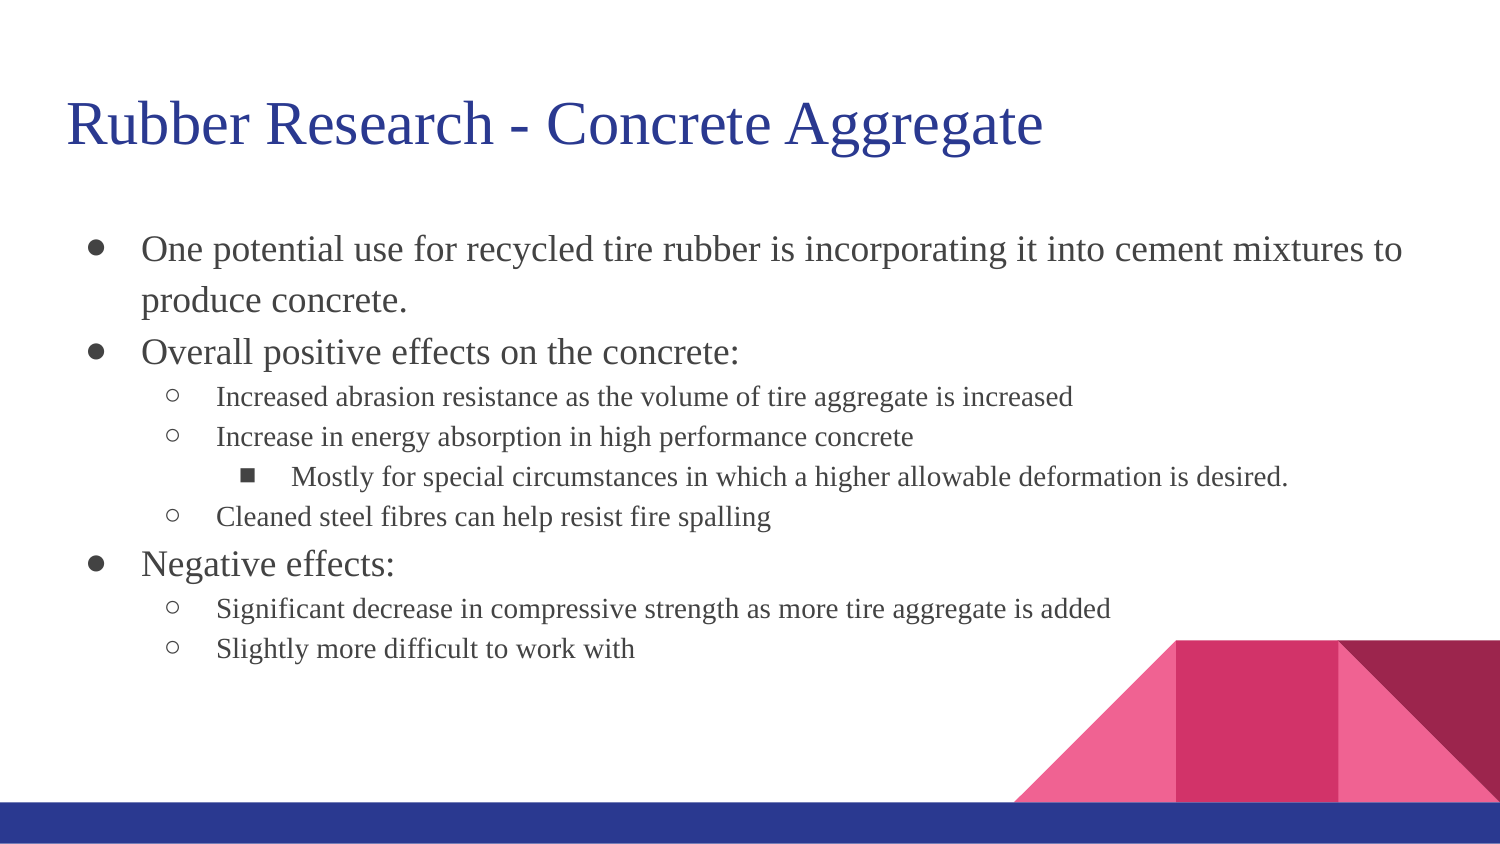

# Rubber Research - Concrete Aggregate
One potential use for recycled tire rubber is incorporating it into cement mixtures to produce concrete.
Overall positive effects on the concrete:
Increased abrasion resistance as the volume of tire aggregate is increased
Increase in energy absorption in high performance concrete
Mostly for special circumstances in which a higher allowable deformation is desired.
Cleaned steel fibres can help resist fire spalling
Negative effects:
Significant decrease in compressive strength as more tire aggregate is added
Slightly more difficult to work with